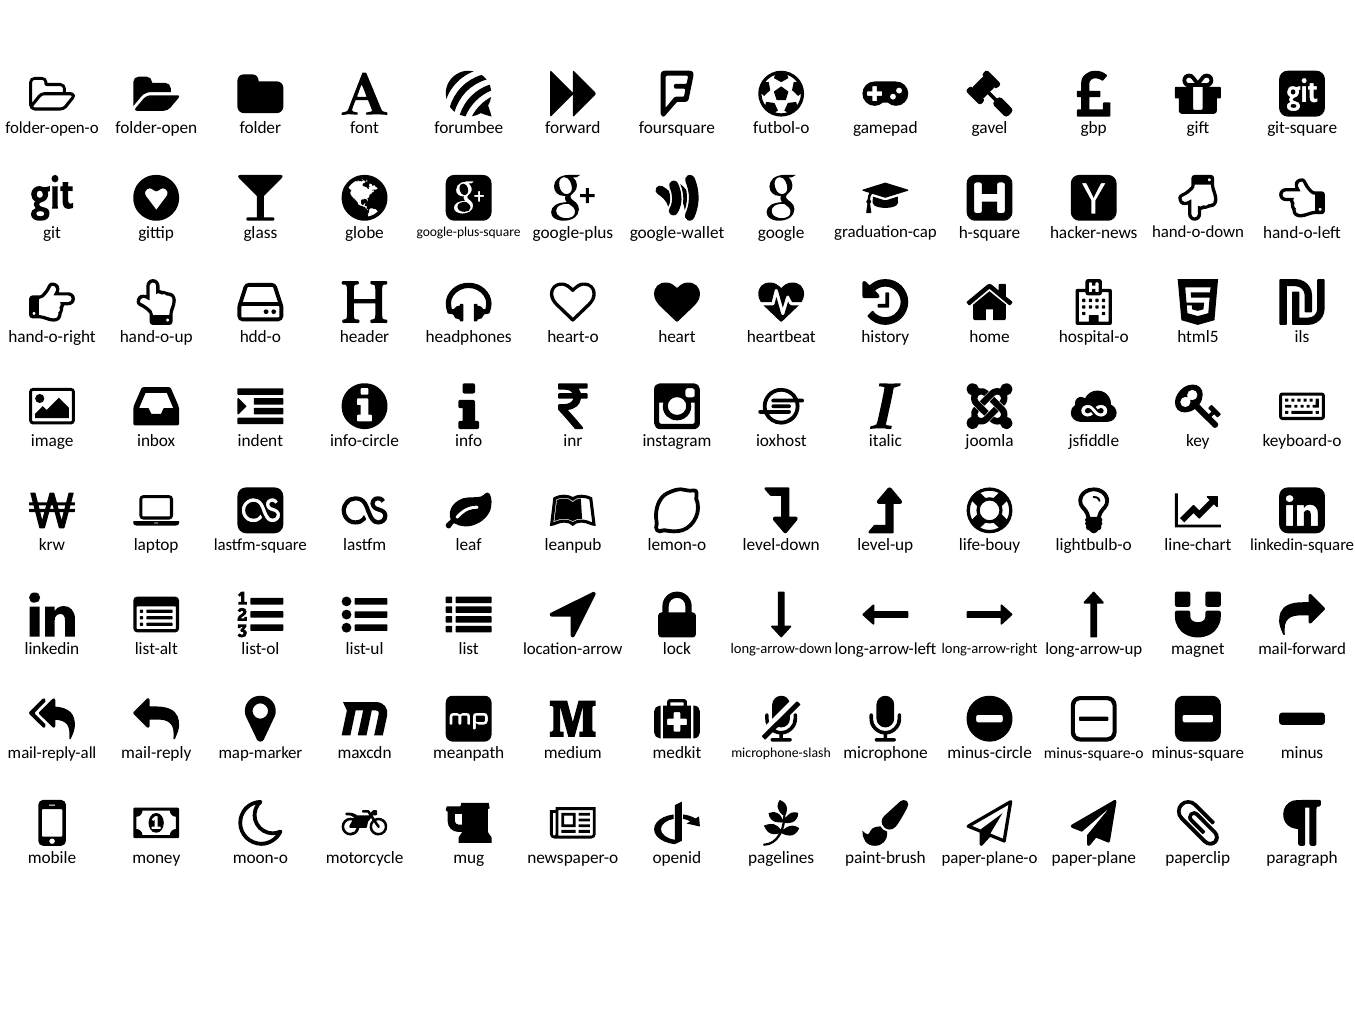

folder-open-o
folder-open
folder
font
forumbee
forward
foursquare
futbol-o
gamepad
gavel
gbp
gift
git-square

git
gittip
glass
globe
google-plus-square
google-plus
google-wallet
google
graduation-cap
h-square
hacker-news
hand-o-down
hand-o-left

hand-o-right
hand-o-up
hdd-o
header
headphones
heart-o
heart
heartbeat
history
home
hospital-o
html5
ils

image
inbox
indent
info-circle
info
inr
instagram
ioxhost
italic
joomla
jsfiddle
key
keyboard-o

krw
laptop
lastfm-square
lastfm
leaf
leanpub
lemon-o
level-down
level-up
life-bouy
lightbulb-o
line-chart
linkedin-square

linkedin
list-alt
list-ol
list-ul
list
location-arrow
lock
long-arrow-down
long-arrow-left
long-arrow-right
long-arrow-up
magnet
mail-forward

mail-reply-all
mail-reply
map-marker
maxcdn
meanpath
medium
medkit
microphone-slash
microphone
minus-circle
minus-square-o
minus-square
minus

mobile
money
moon-o
motorcycle
mug
newspaper-o
openid
pagelines
paint-brush
paper-plane-o
paper-plane
paperclip
paragraph